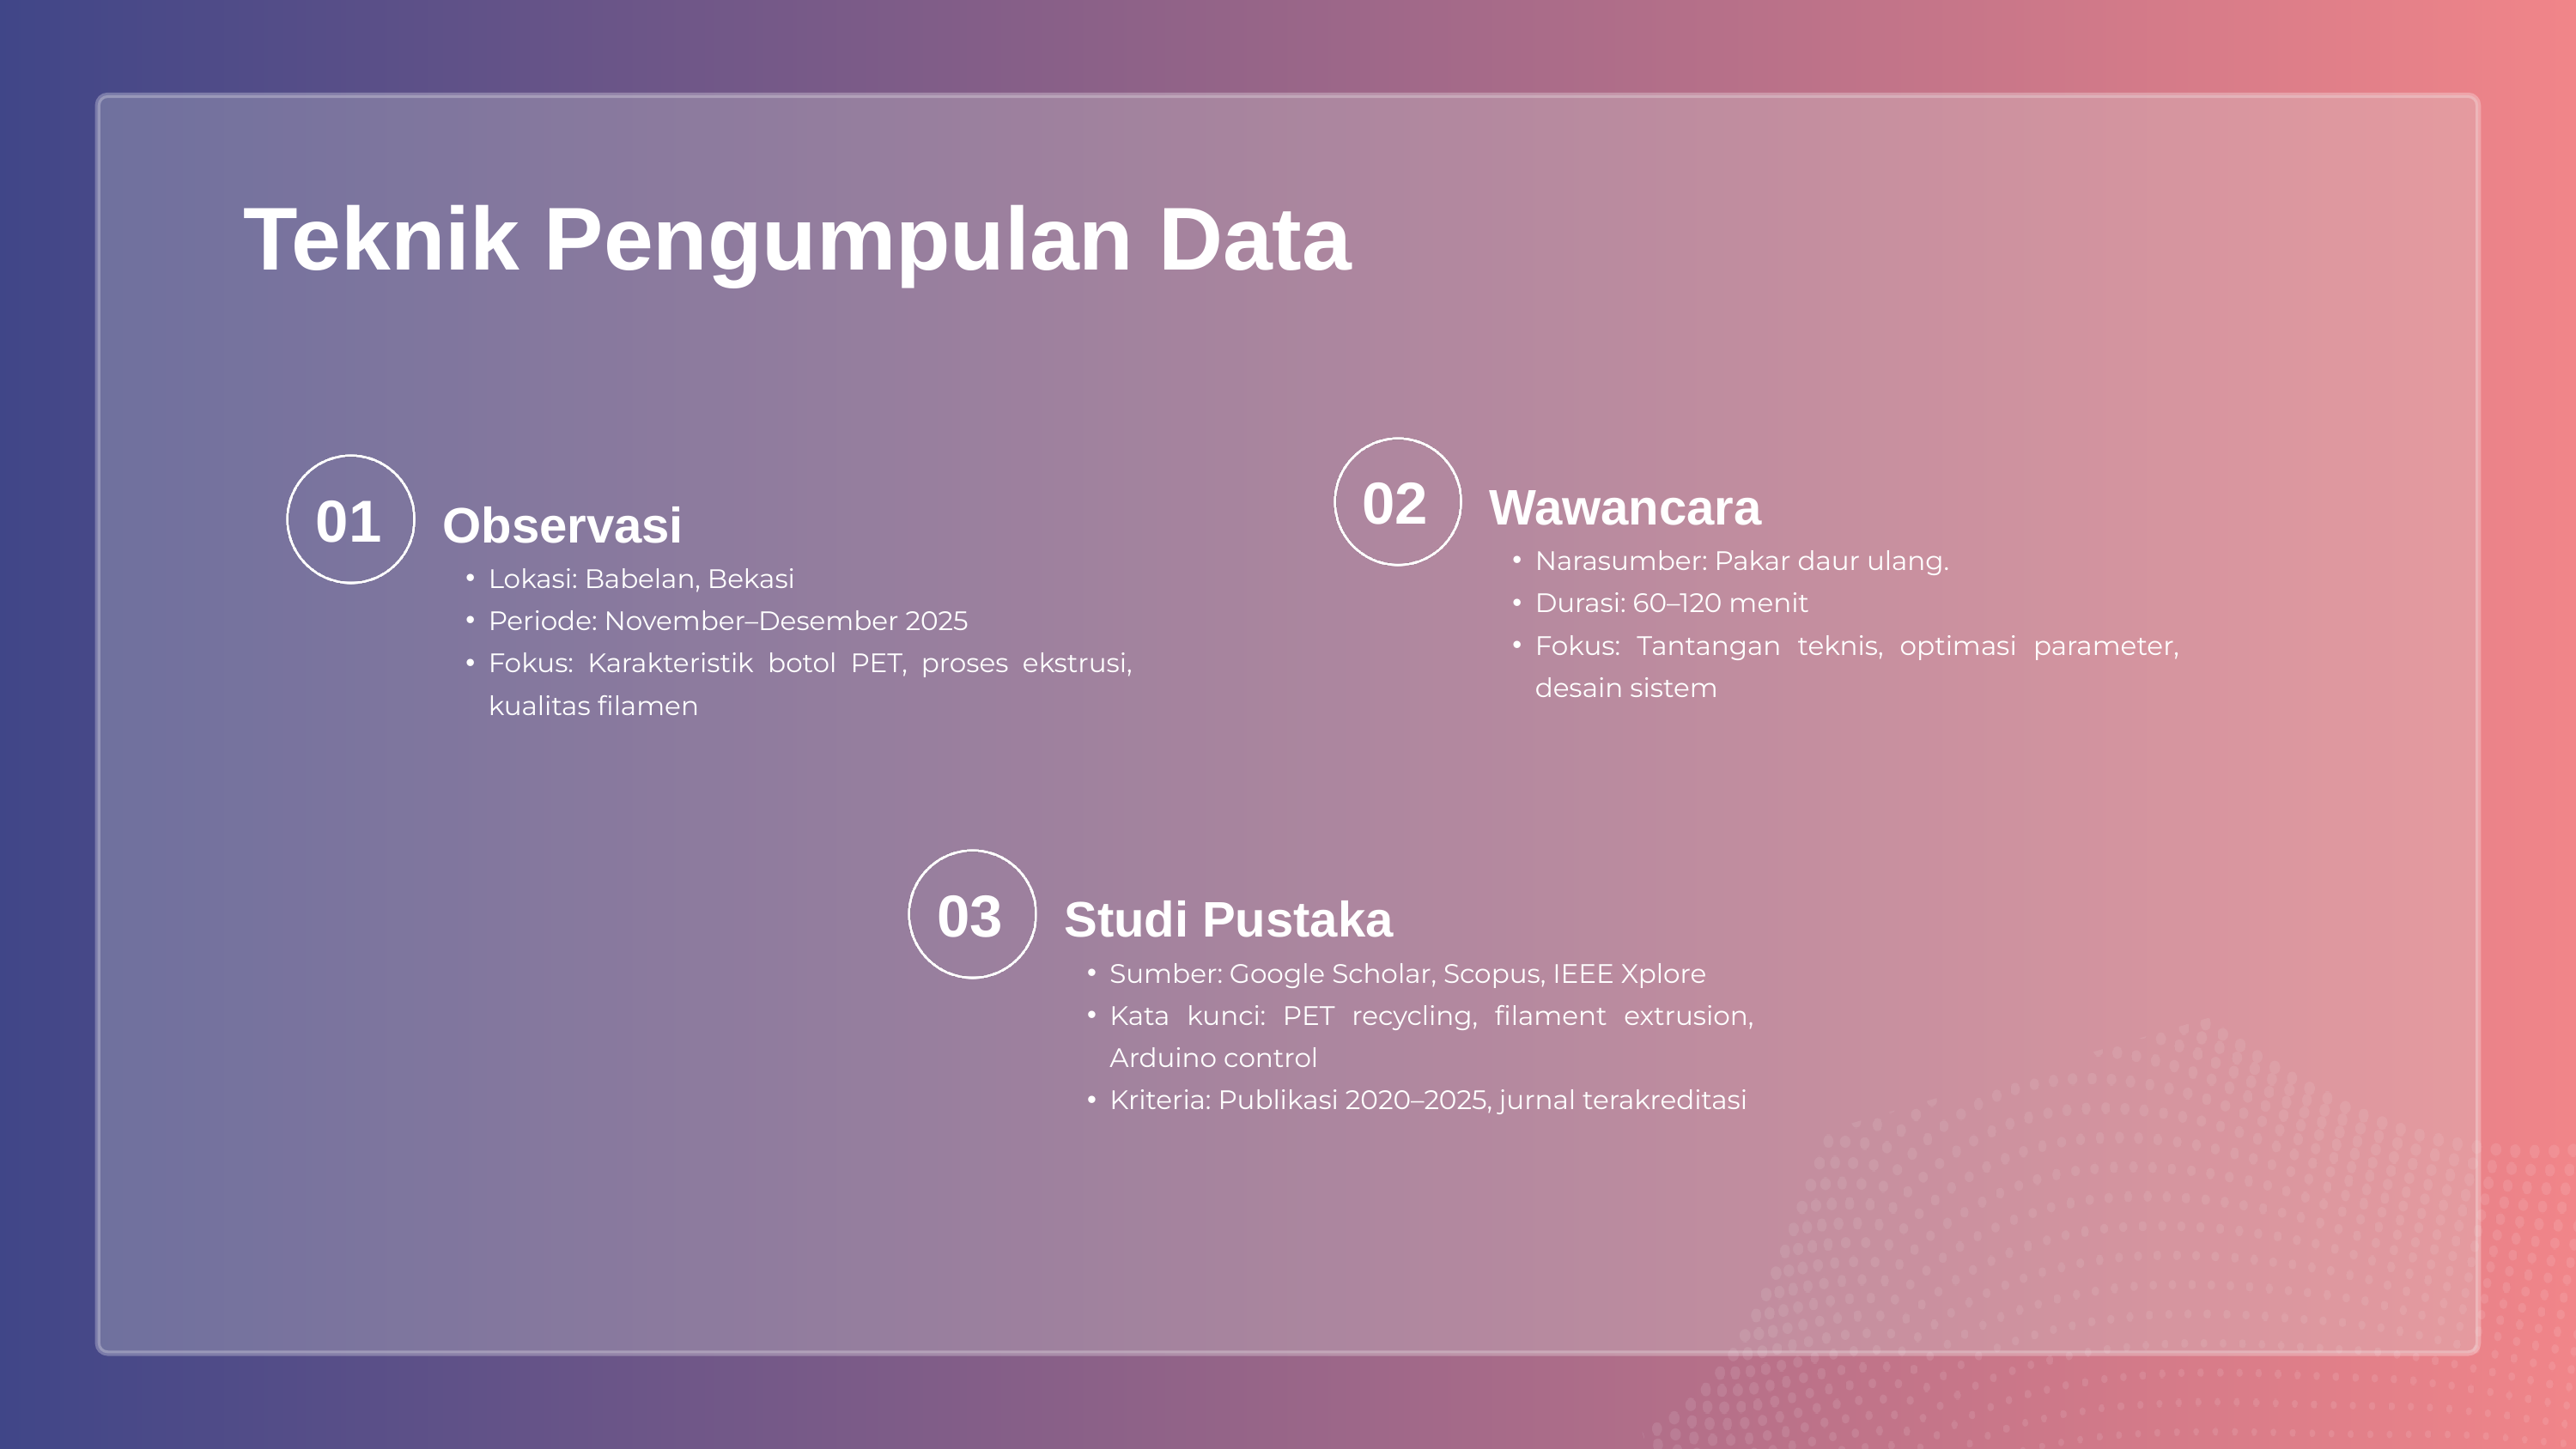

Teknik Pengumpulan Data

02
Wawancara
01
Observasi
Narasumber: Pakar daur ulang.
Durasi: 60–120 menit
Fokus: Tantangan teknis, optimasi parameter, desain sistem

Lokasi: Babelan, Bekasi
Periode: November–Desember 2025
Fokus: Karakteristik botol PET, proses ekstrusi, kualitas filamen

03
Studi Pustaka
Sumber: Google Scholar, Scopus, IEEE Xplore
Kata kunci: PET recycling, filament extrusion, Arduino control
Kriteria: Publikasi 2020–2025, jurnal terakreditasi